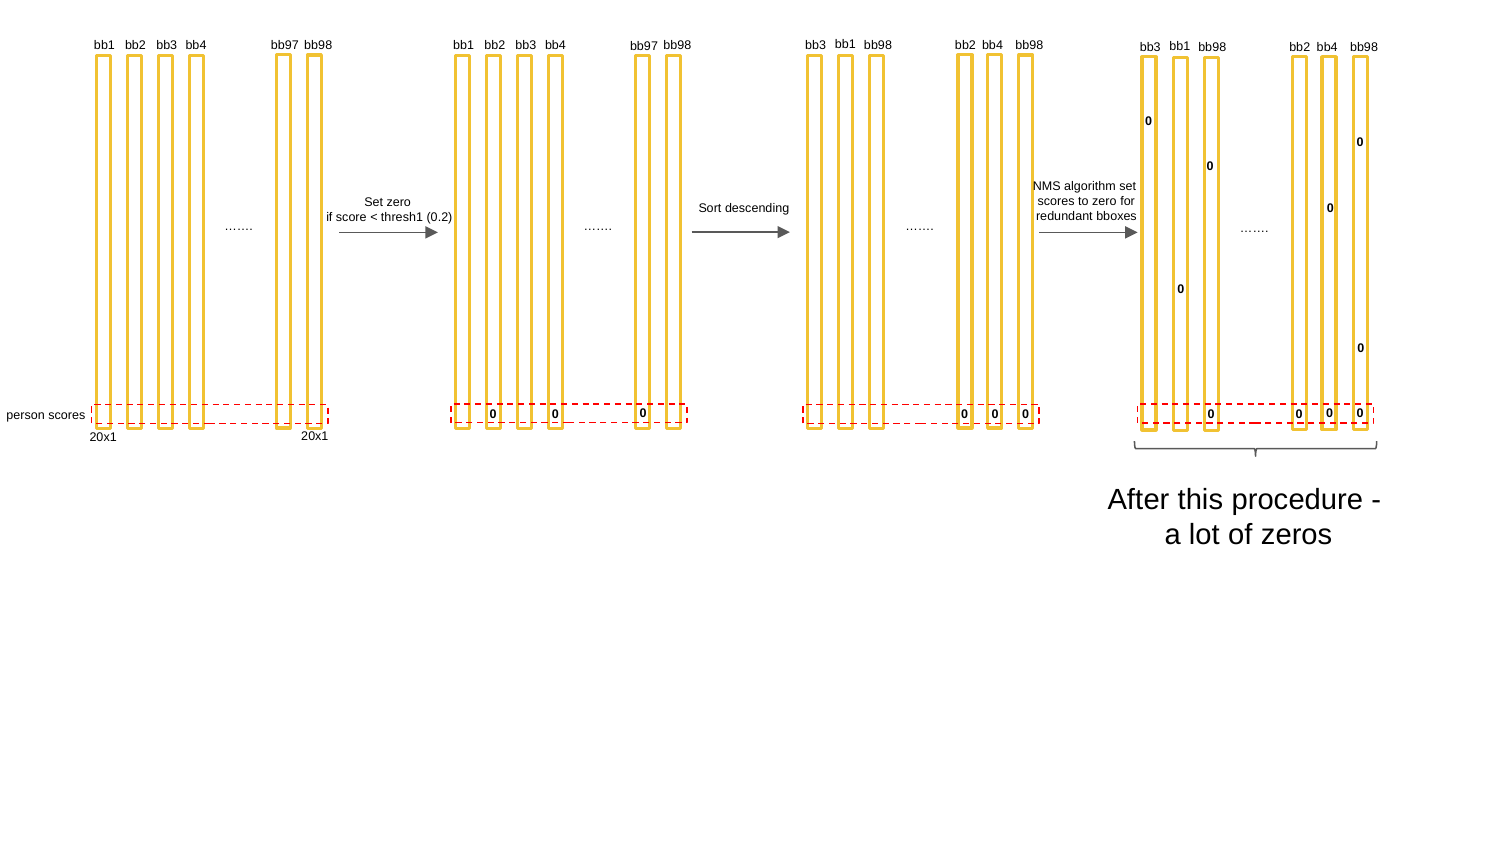

bb1
bb98
bb98
bb2
bb3
bb98
bb1
bb2
bb3
bb4
bb4
bb98
bb97
bb1
bb2
bb3
bb4
bb97
bb1
bb98
bb2
bb3
bb98
bb4
0
0
0
NMS algorithm set
scores to zero for redundant bboxes
Set zero
 if score < thresh1 (0.2)
0
Sort descending
…….
…….
…….
…….

0
0

#
0
0
0
0
0
0
0
0
0
0
person scores

20x1
20x1
After this procedure -
a lot of zeros
62